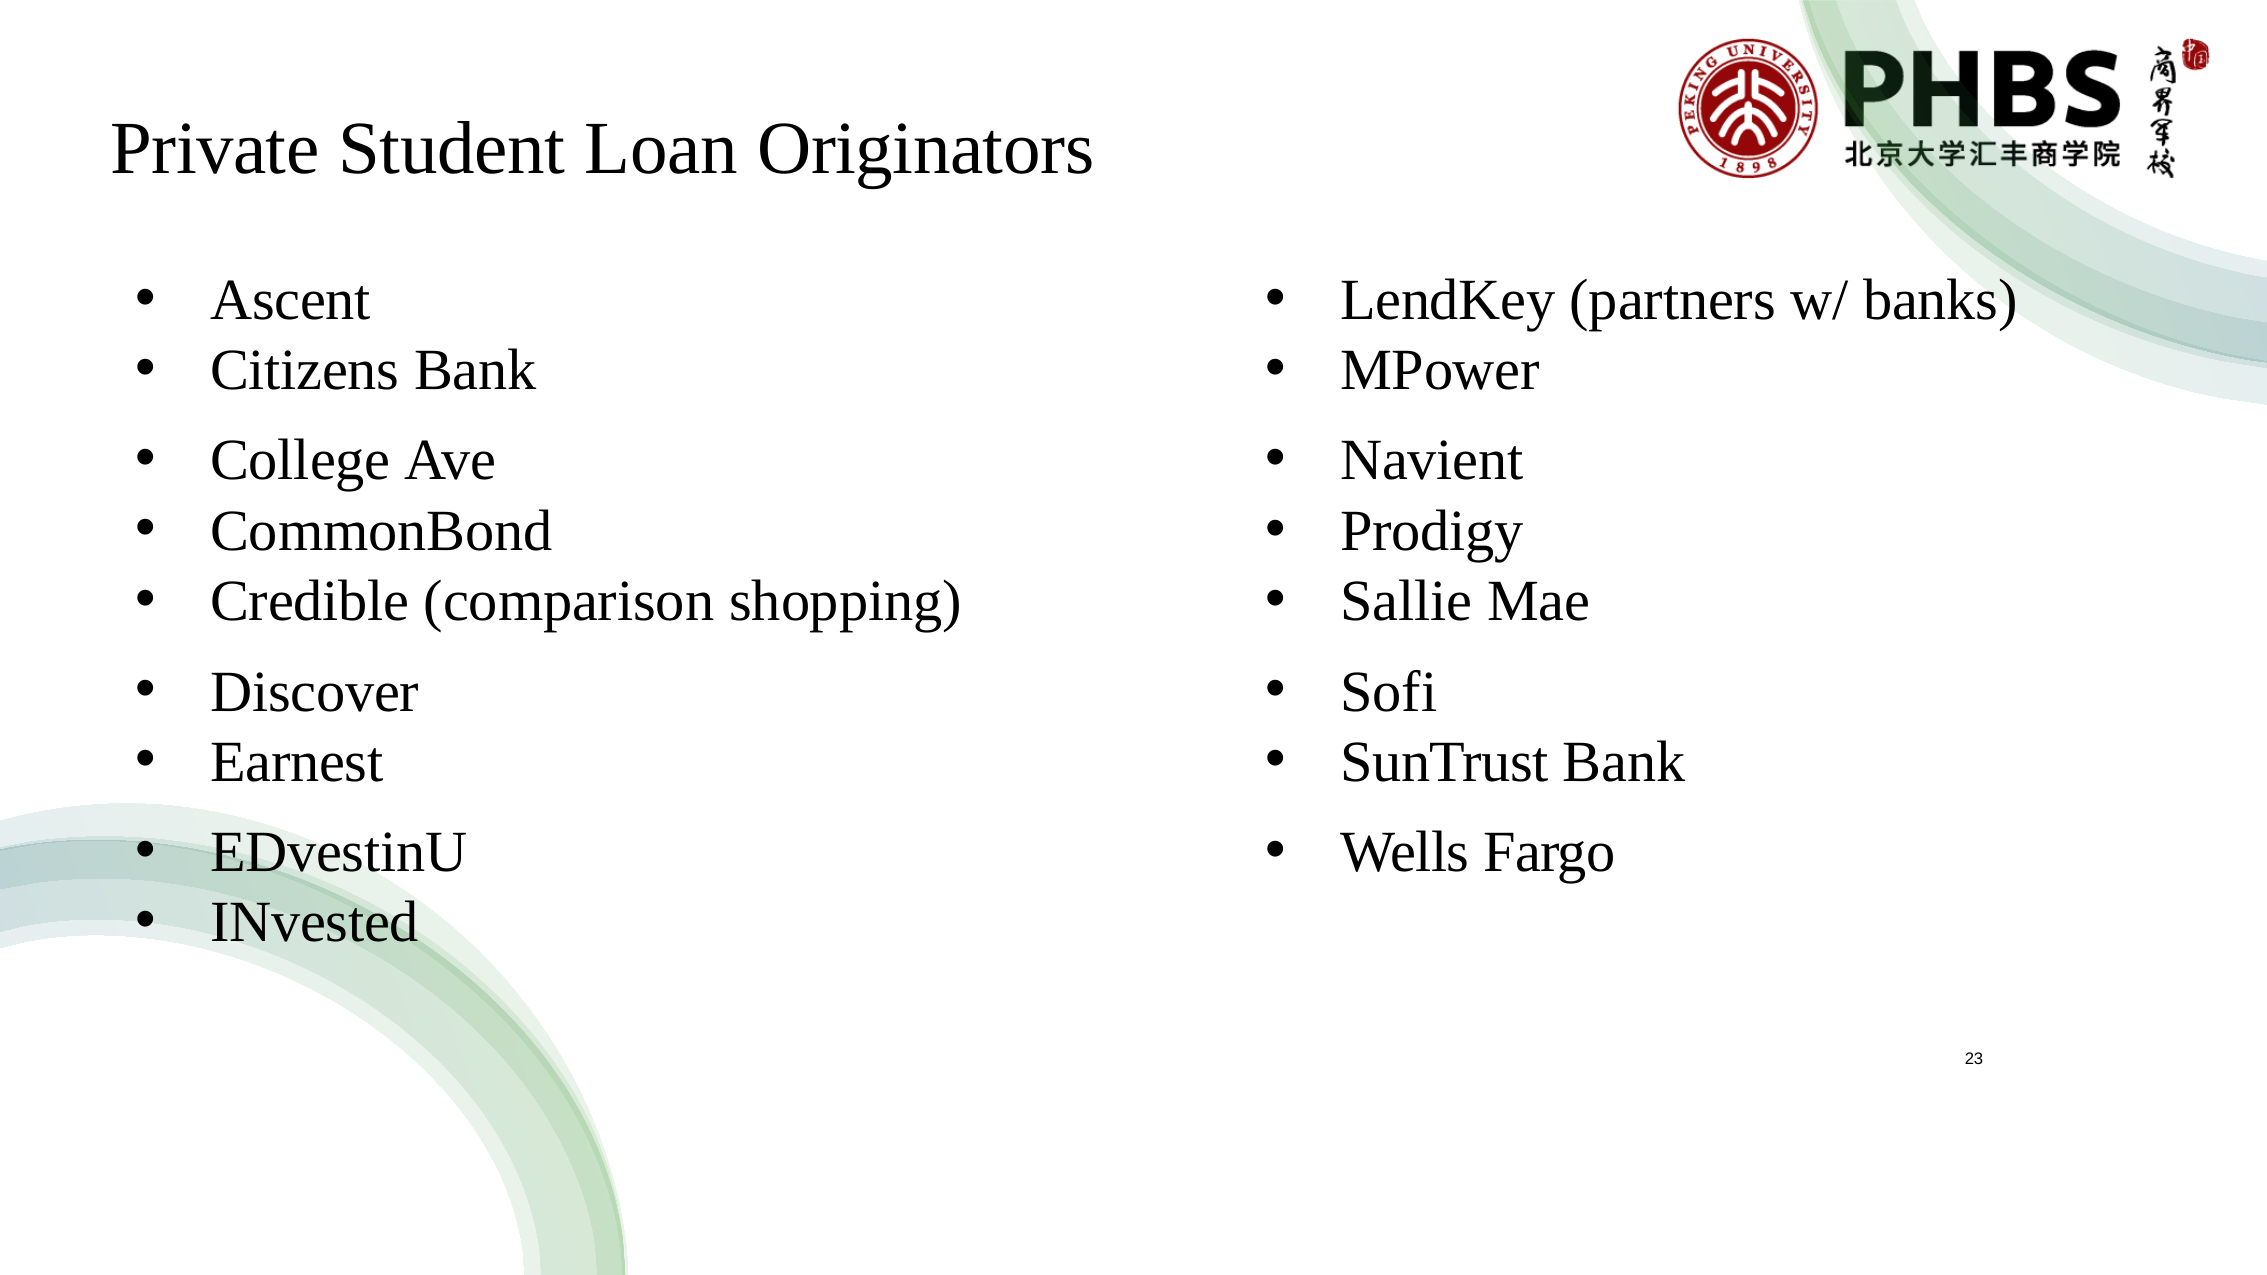

# Private Student Loan Originators
LendKey (partners w/ banks)
MPower
Navient
Prodigy
Sallie Mae
Sofi
SunTrust Bank
Wells Fargo
Ascent
Citizens Bank
College Ave
CommonBond
Credible (comparison shopping)
Discover
Earnest
EDvestinU
INvested
23